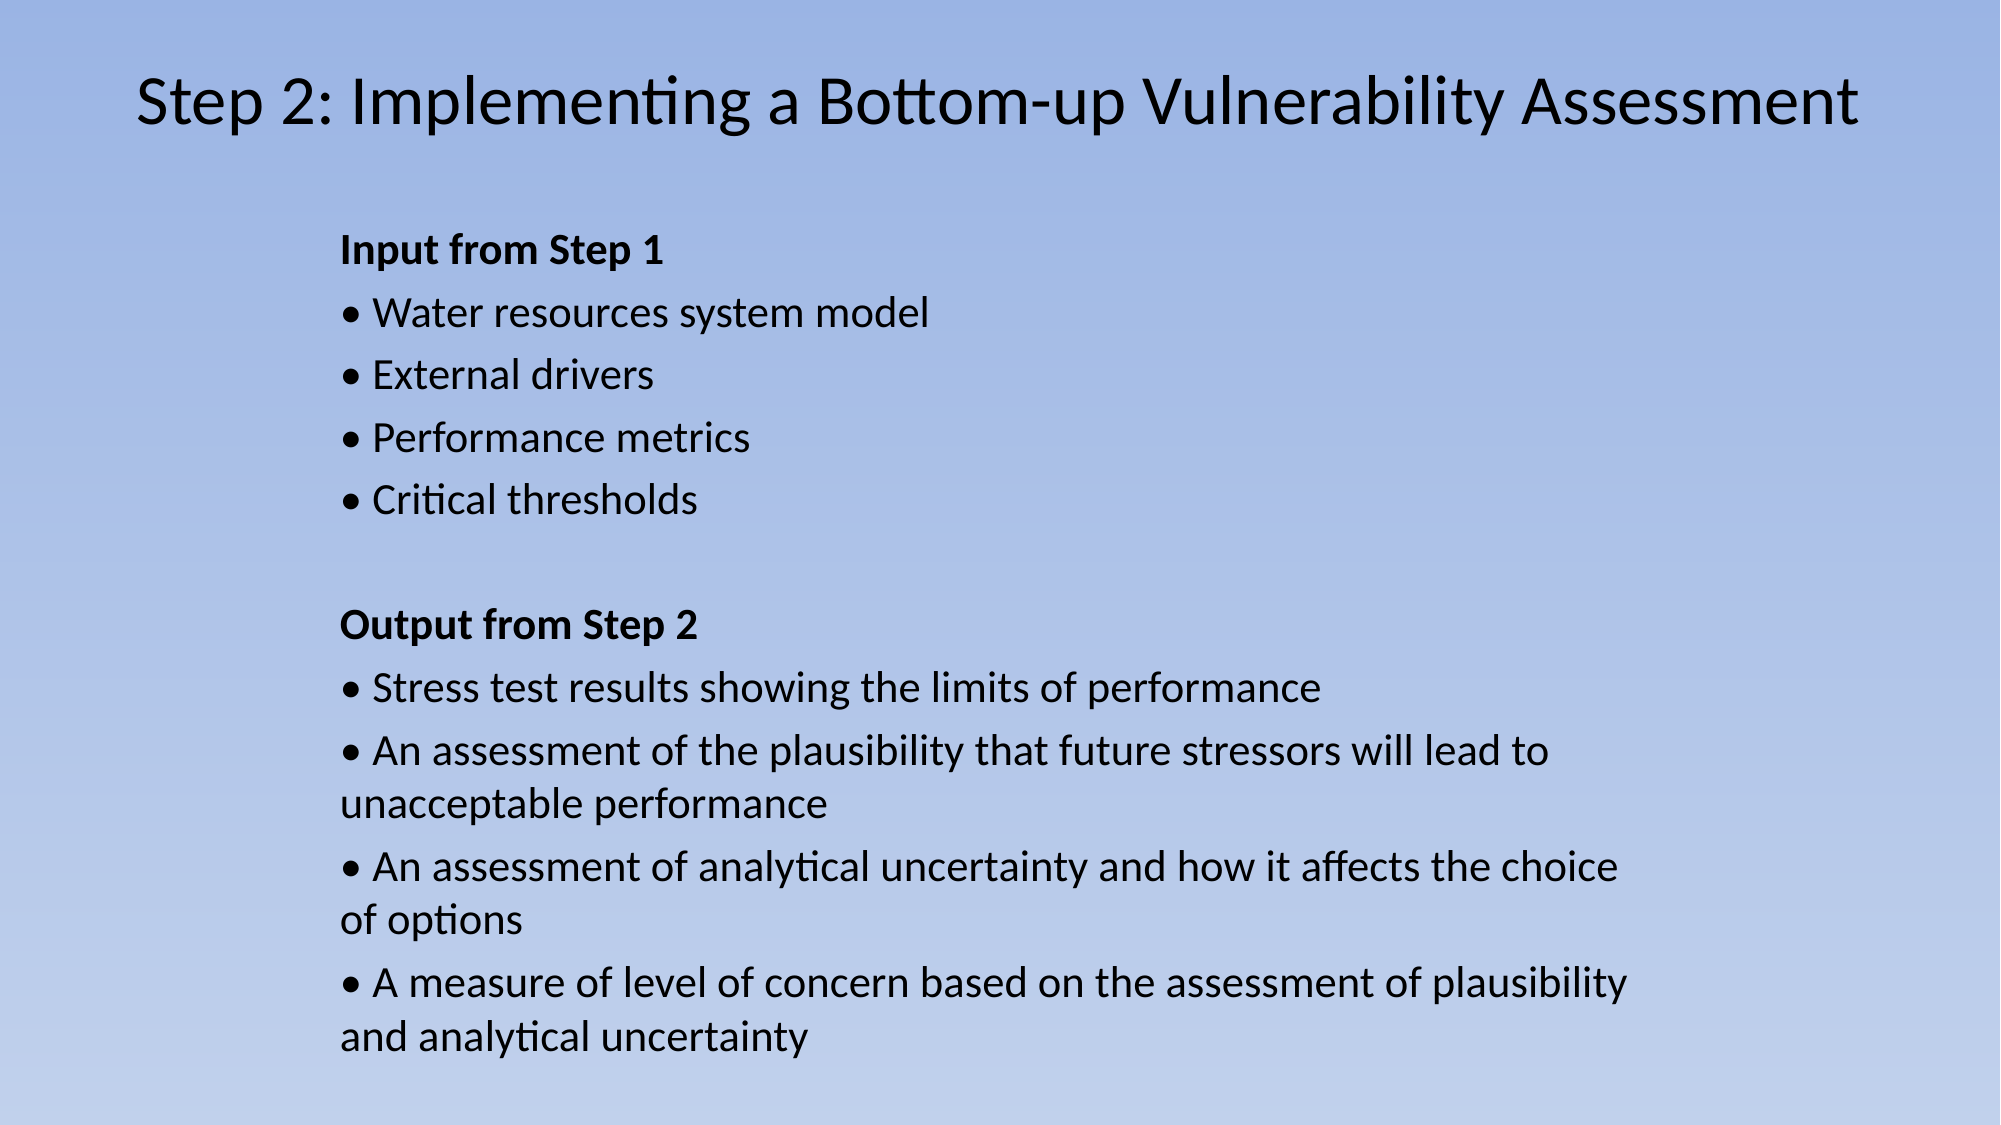

# Step 2: Implementing a Bottom-up Vulnerability Assessment
Input from Step 1
• Water resources system model
• External drivers
• Performance metrics
• Critical thresholds

Output from Step 2
• Stress test results showing the limits of performance
• An assessment of the plausibility that future stressors will lead to unacceptable performance
• An assessment of analytical uncertainty and how it affects the choice of options
• A measure of level of concern based on the assessment of plausibility and analytical uncertainty